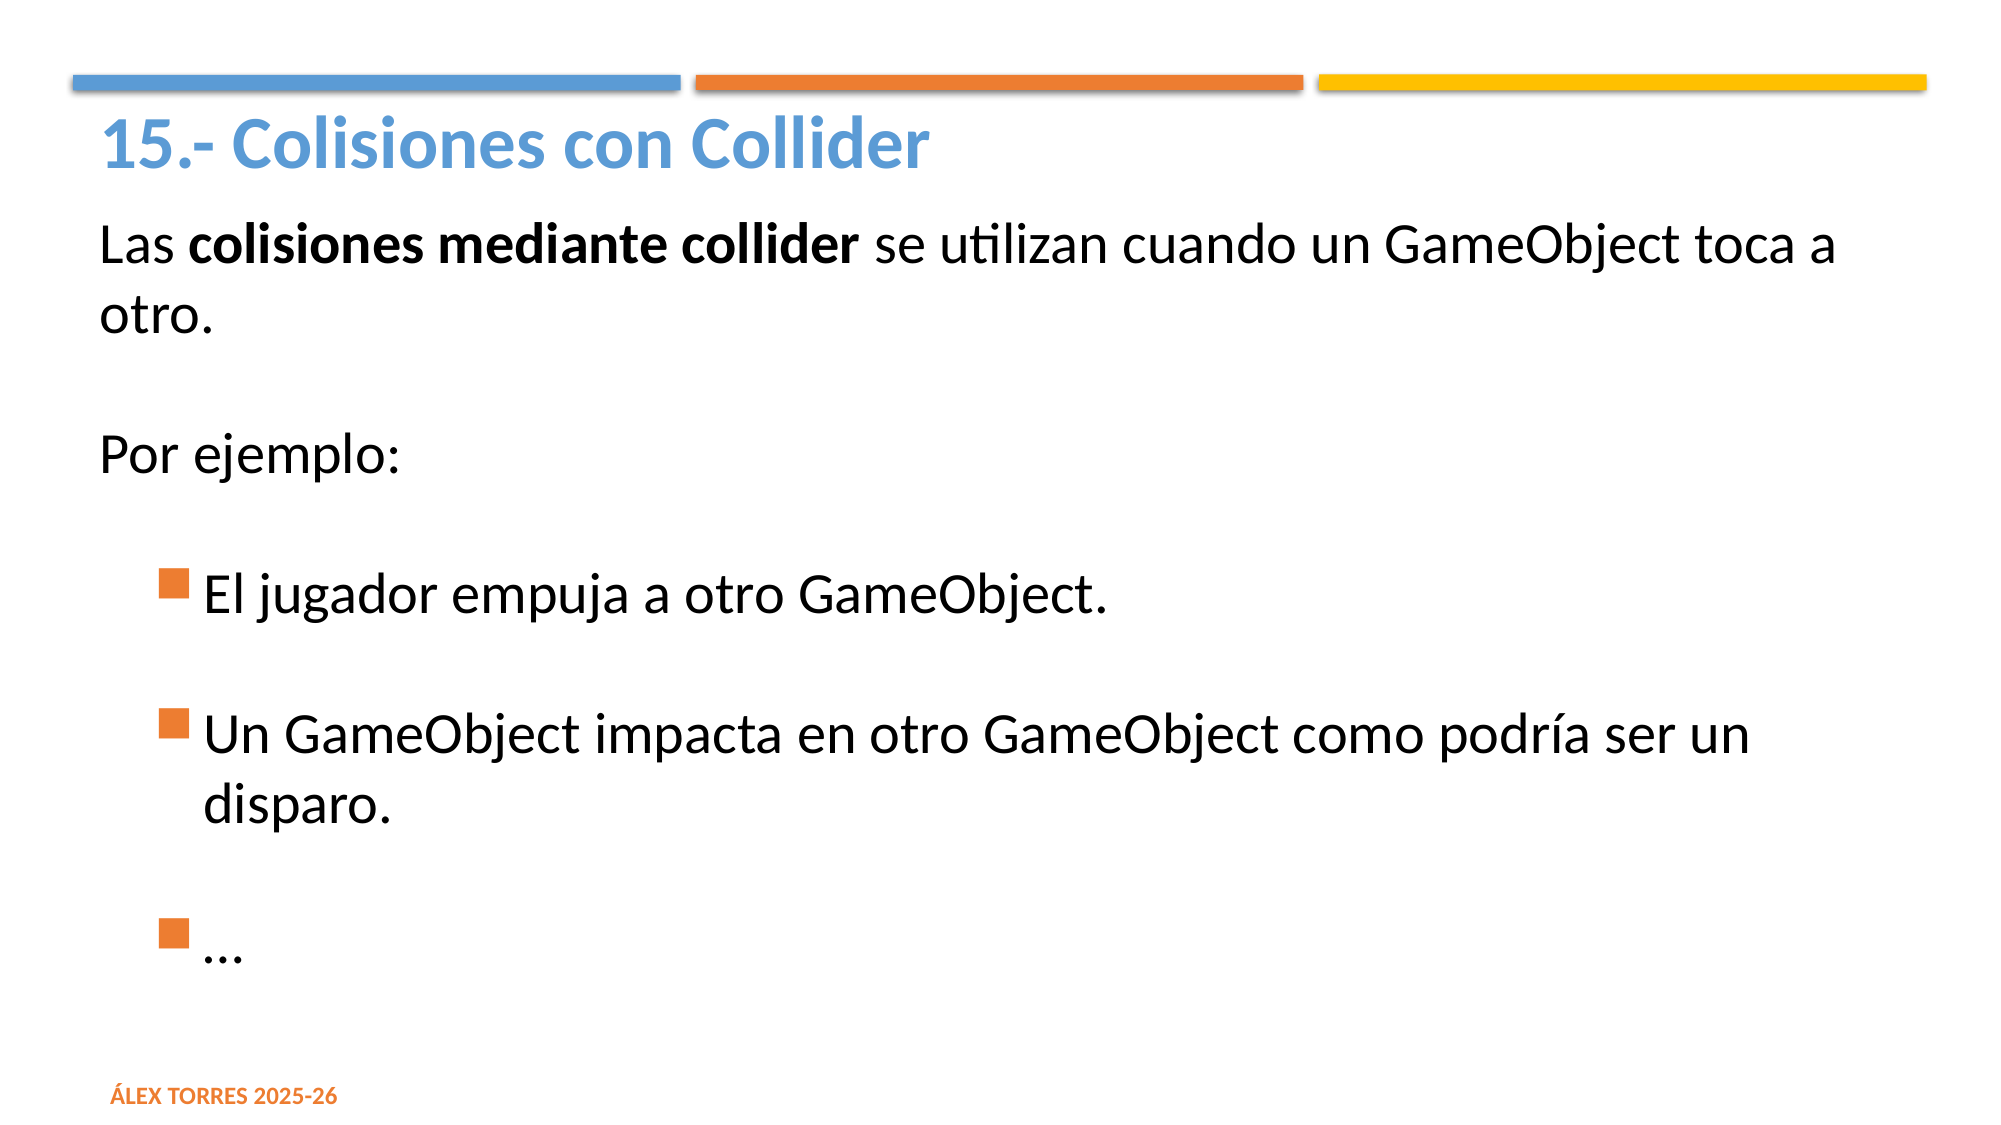

15.- Colisiones con Collider
Las colisiones mediante collider se utilizan cuando un GameObject toca a otro.

Por ejemplo:

El jugador empuja a otro GameObject.

Un GameObject impacta en otro GameObject como podría ser un disparo.

…